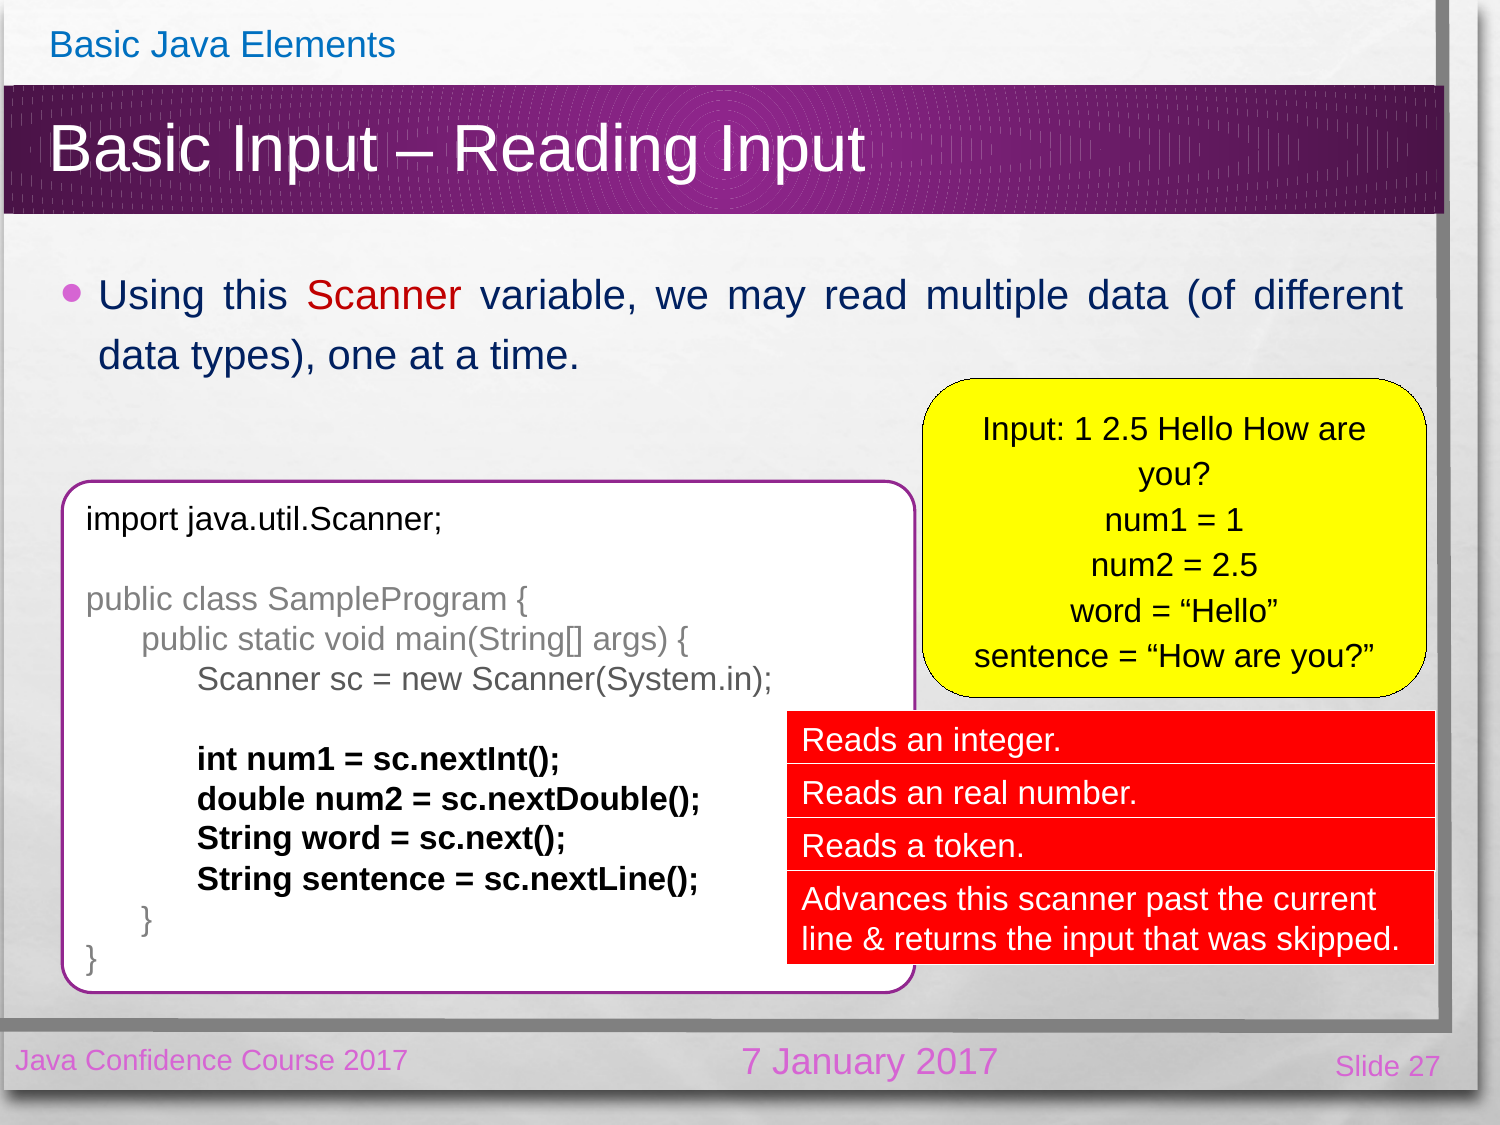

# Basic Input – Reading Input
Using this Scanner variable, we may read multiple data (of different data types), one at a time.
Input: 1 2.5 Hello How are you?
num1 = 1
num2 = 2.5
word = “Hello”
sentence = “How are you?”
import java.util.Scanner;

public class SampleProgram {
      public static void main(String[] args) {
            Scanner sc = new Scanner(System.in);

            int num1 = sc.nextInt();
            double num2 = sc.nextDouble();
            String word = sc.next();
            String sentence = sc.nextLine();
      }
}
Reads an integer.
Reads an real number.
Reads a token.
Advances this scanner past the current line & returns the input that was skipped.
7 January 2017
Java Confidence Course 2017
Slide 27